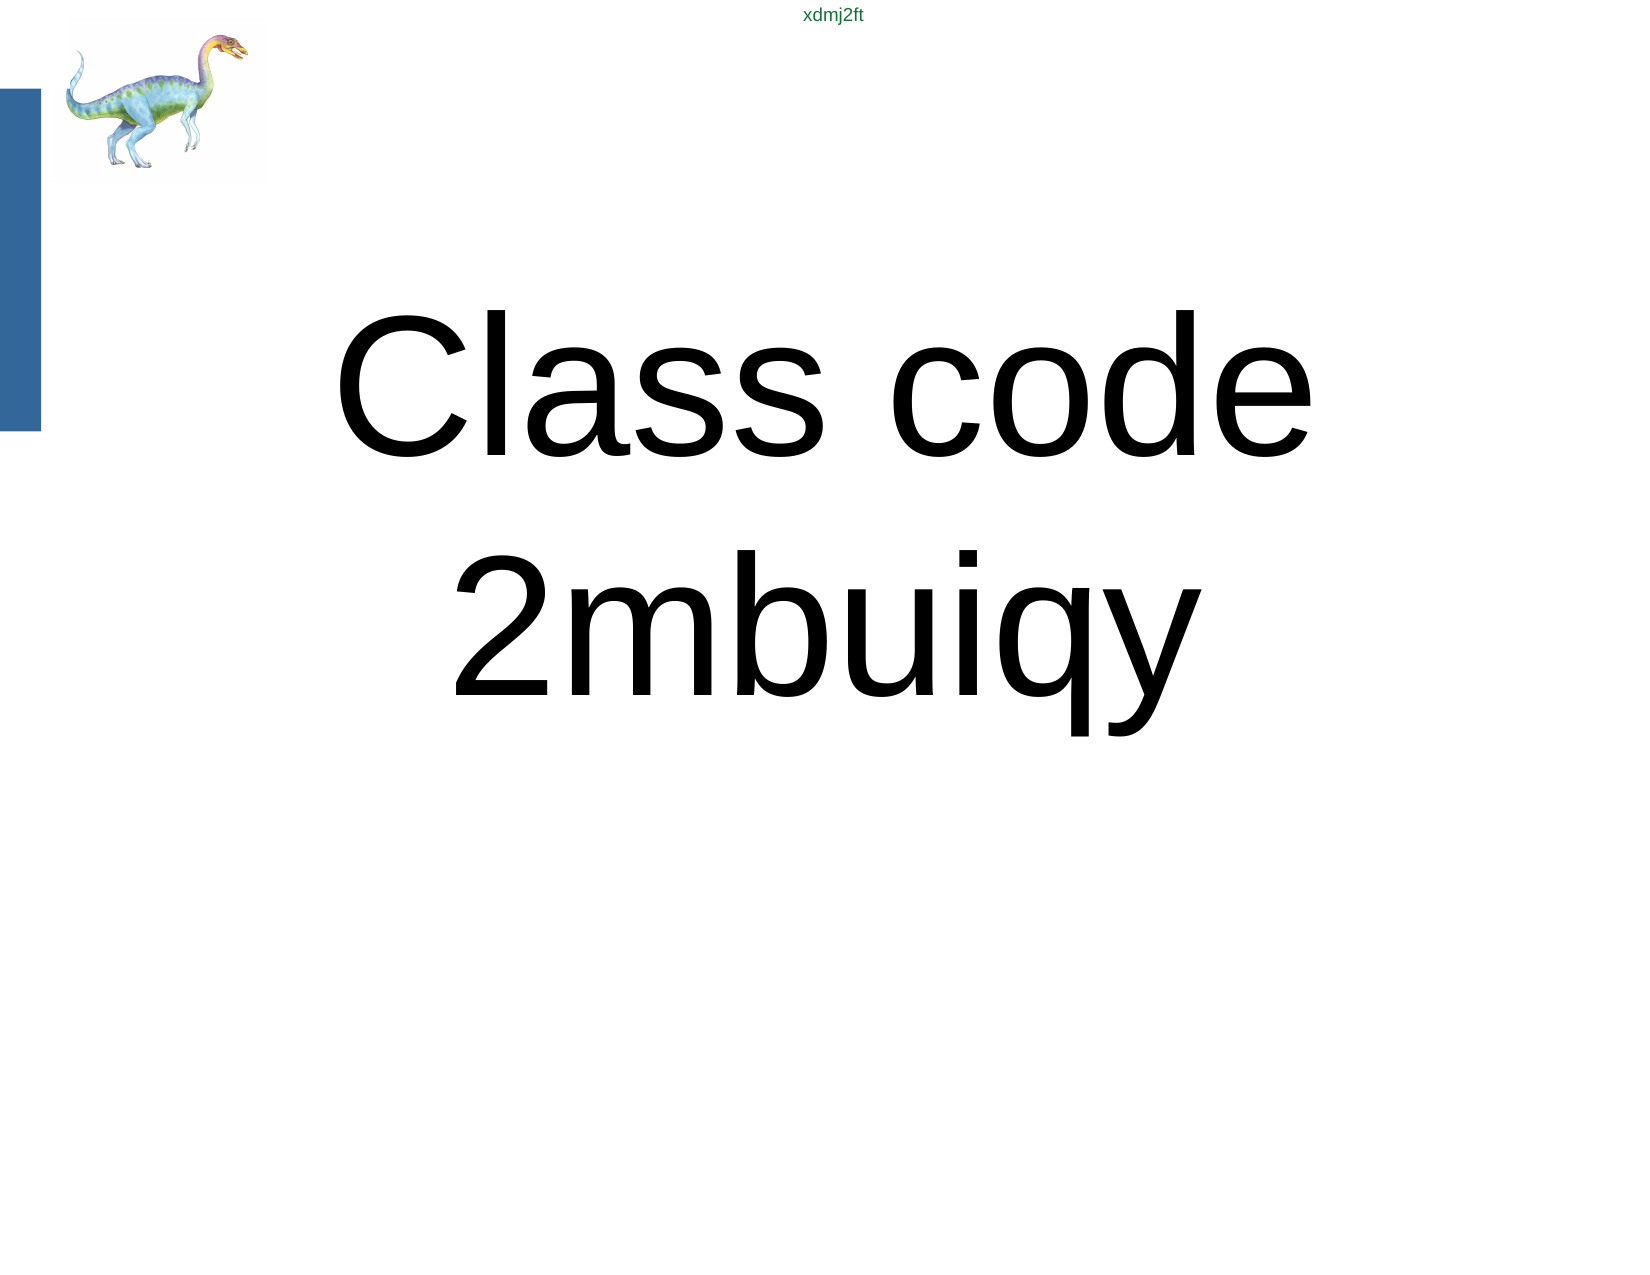

Class code
xdmj2ft

Display

Class code
2mbuiqy